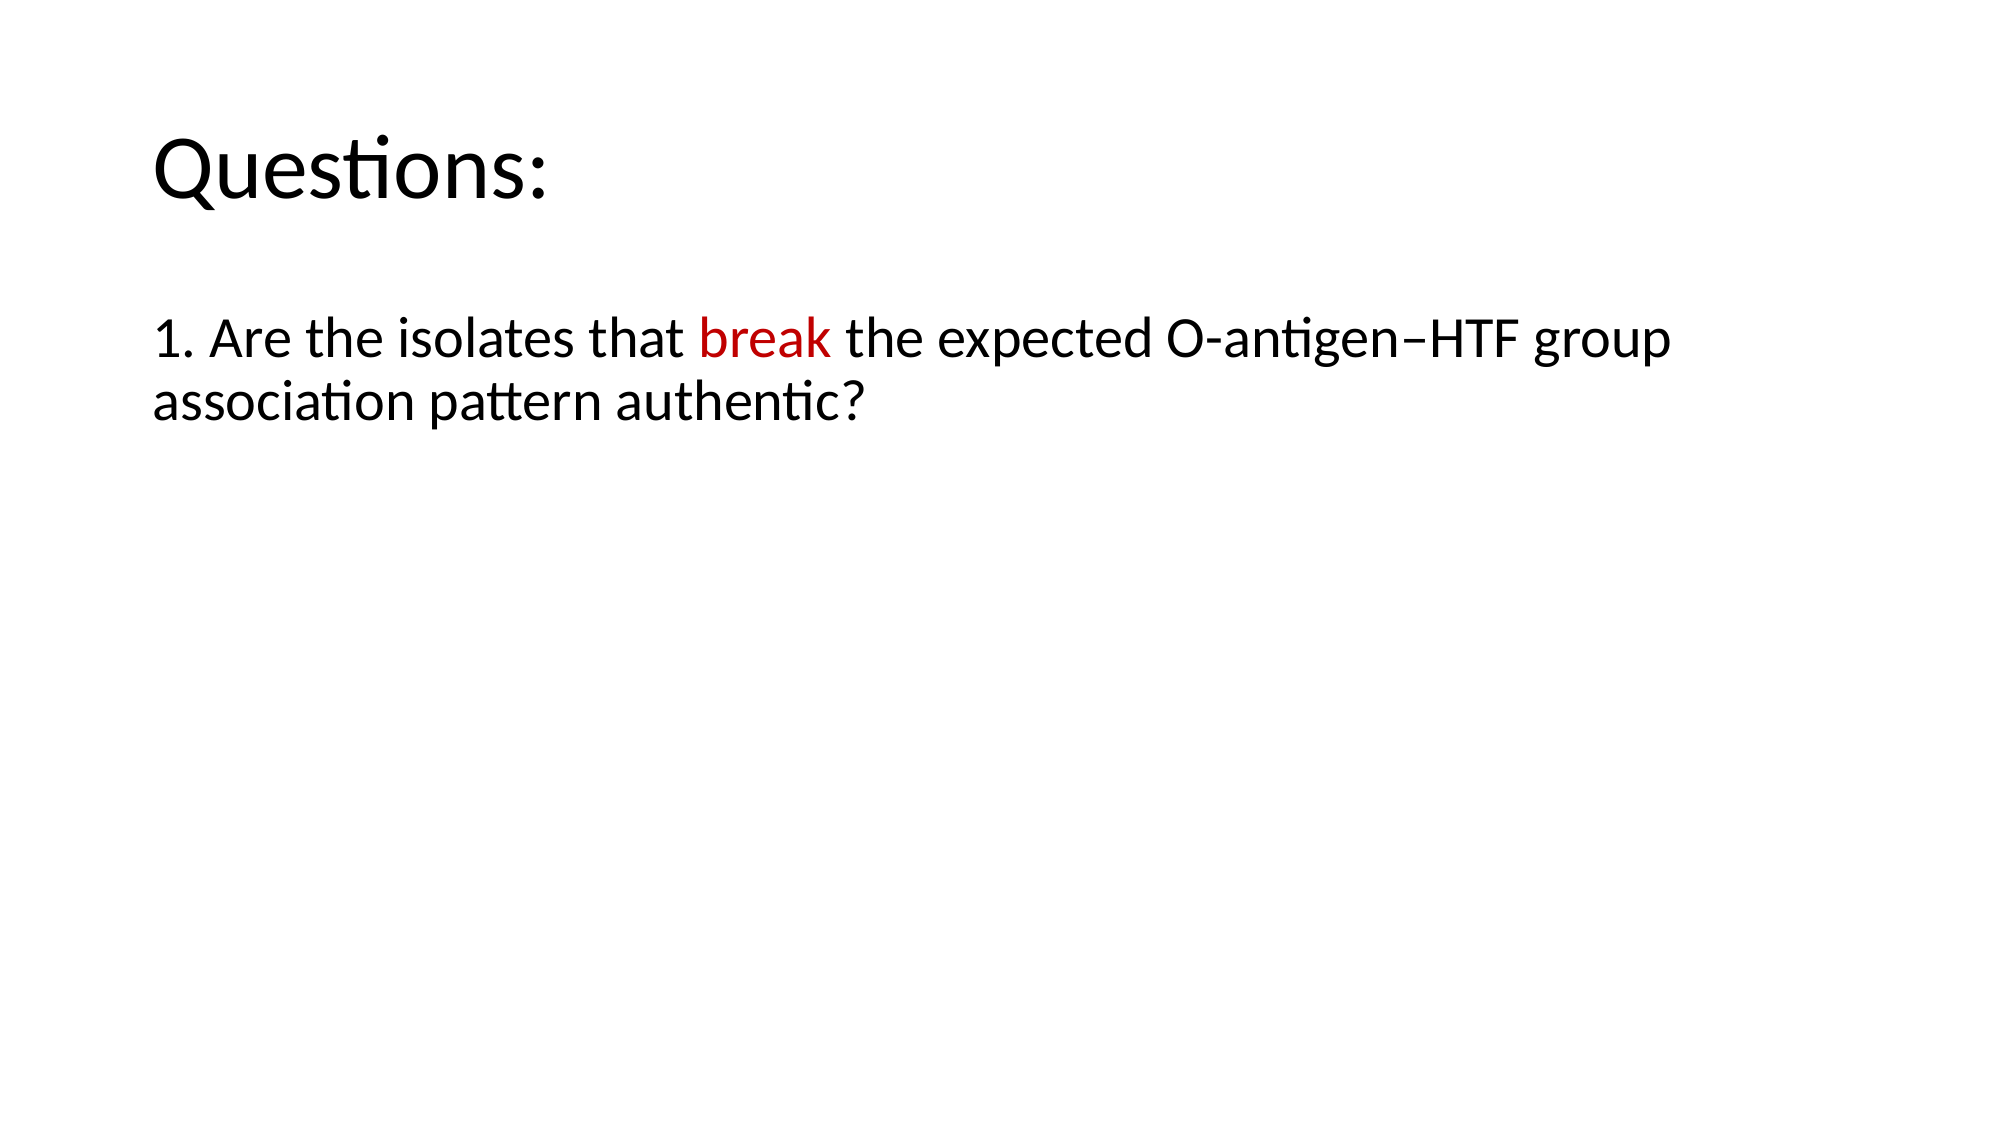

# Questions:
1. Are the isolates that break the expected O-antigen–HTF group association pattern authentic?